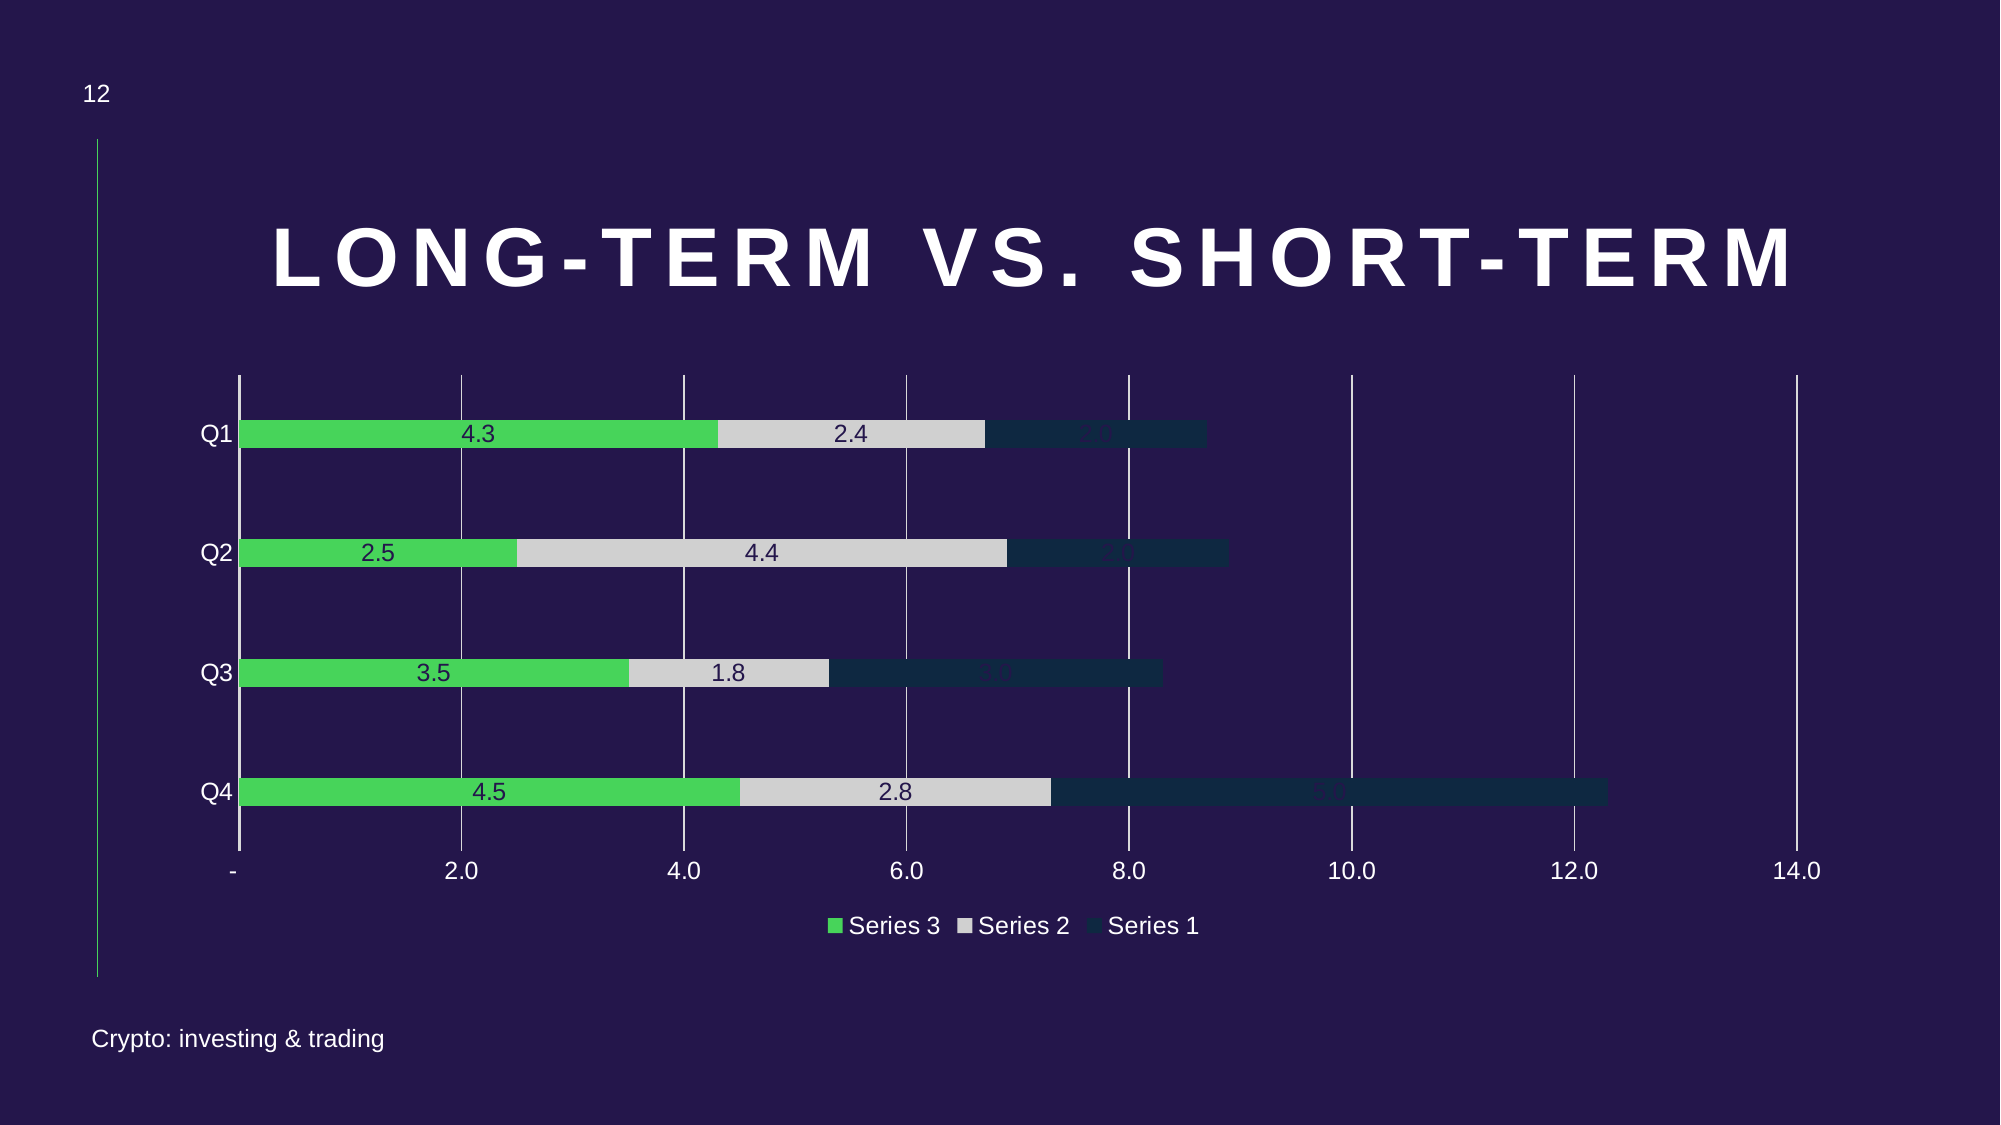

12
# LONG-TERM VS. SHORT-TERM

### Chart

| Category | Series 3 | Series 2 | Series 1 |
|---|---|---|---|
| Q4 | 4.5 | 2.8 | 5.0 |
| Q3 | 3.5 | 1.8 | 3.0 |
| Q2 | 2.5 | 4.4 | 2.0 |
| Q1 | 4.3 | 2.4 | 2.0 |
Crypto: investing & trading